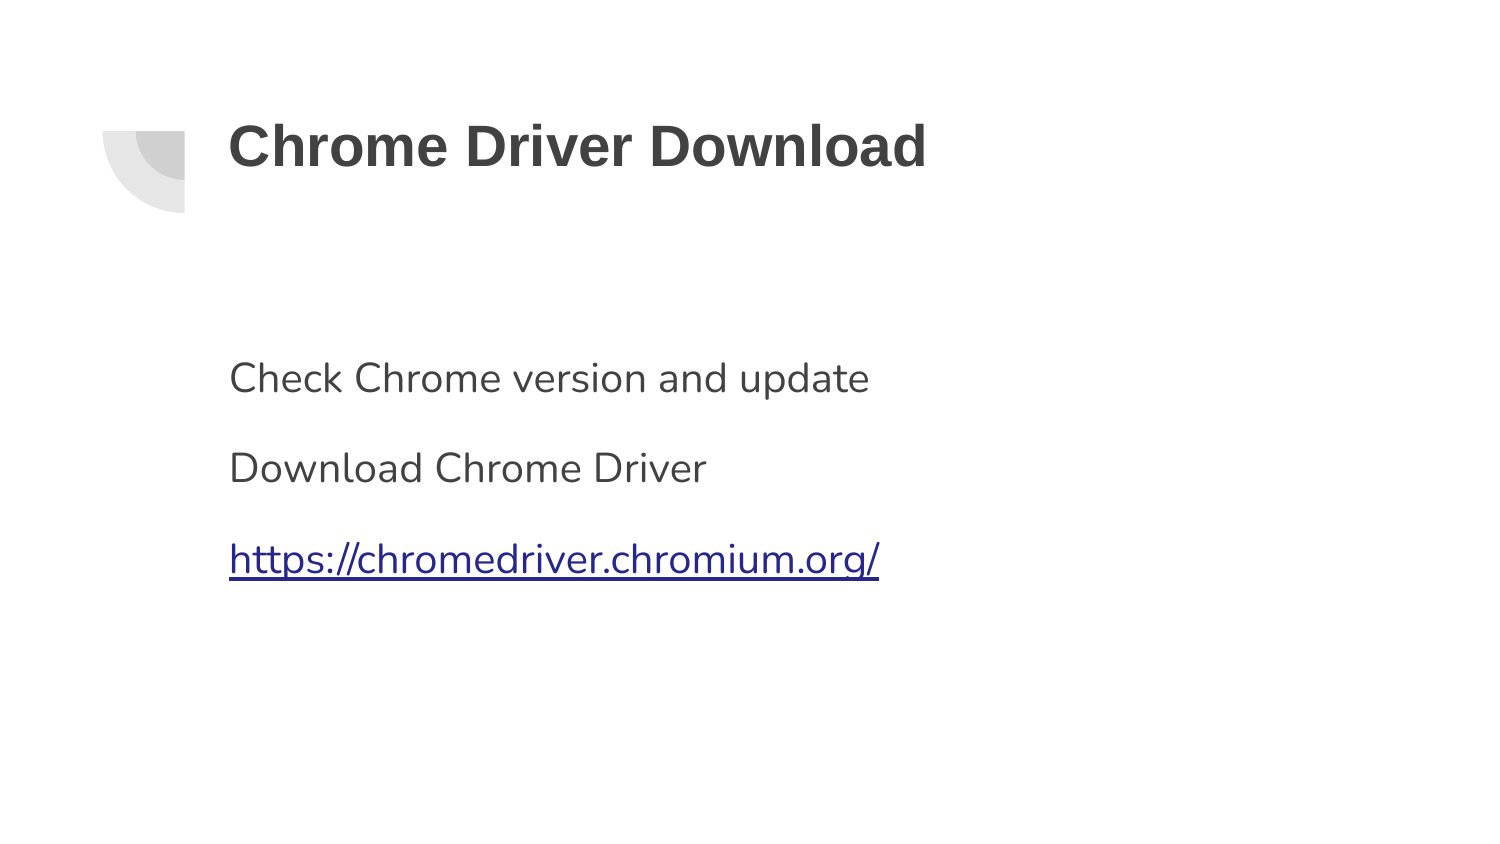

# Chrome Driver Download
Check Chrome version and update
Download Chrome Driver
https://chromedriver.chromium.org/